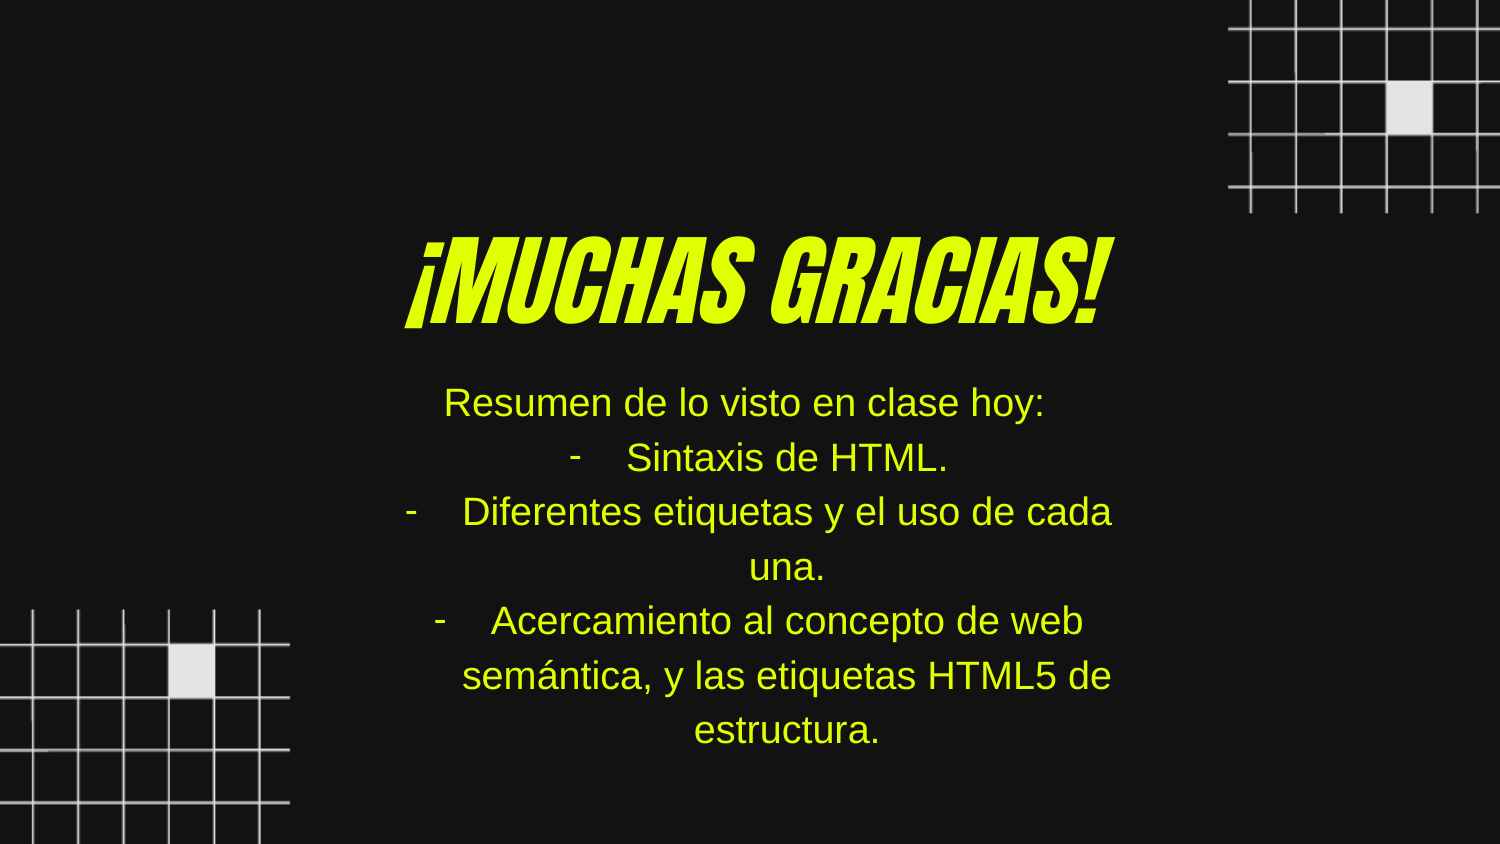

¡MUCHAS GRACIAS!
Resumen de lo visto en clase hoy:
Sintaxis de HTML.
Diferentes etiquetas y el uso de cada una.
Acercamiento al concepto de web semántica, y las etiquetas HTML5 de estructura.